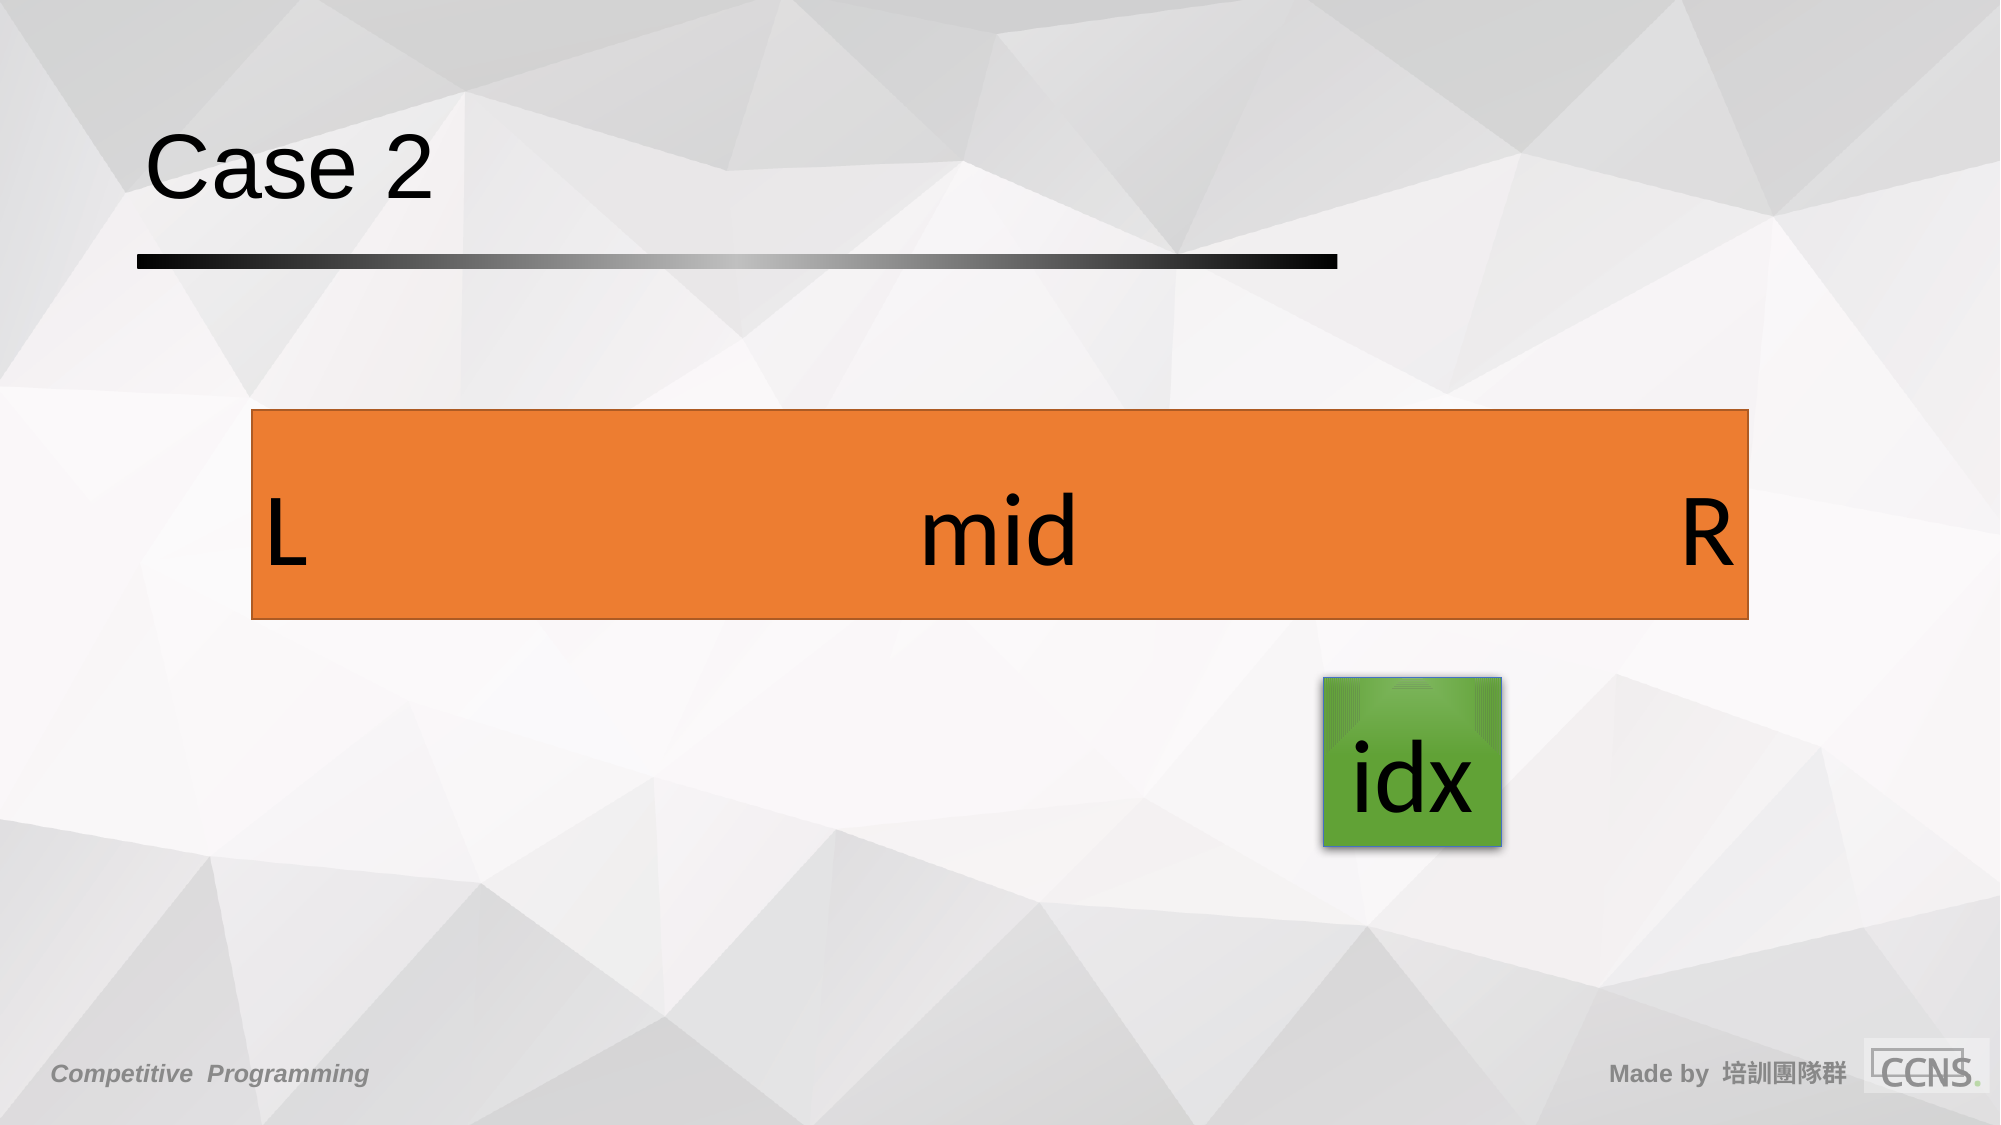

# Case 2

L
mid
R

idx